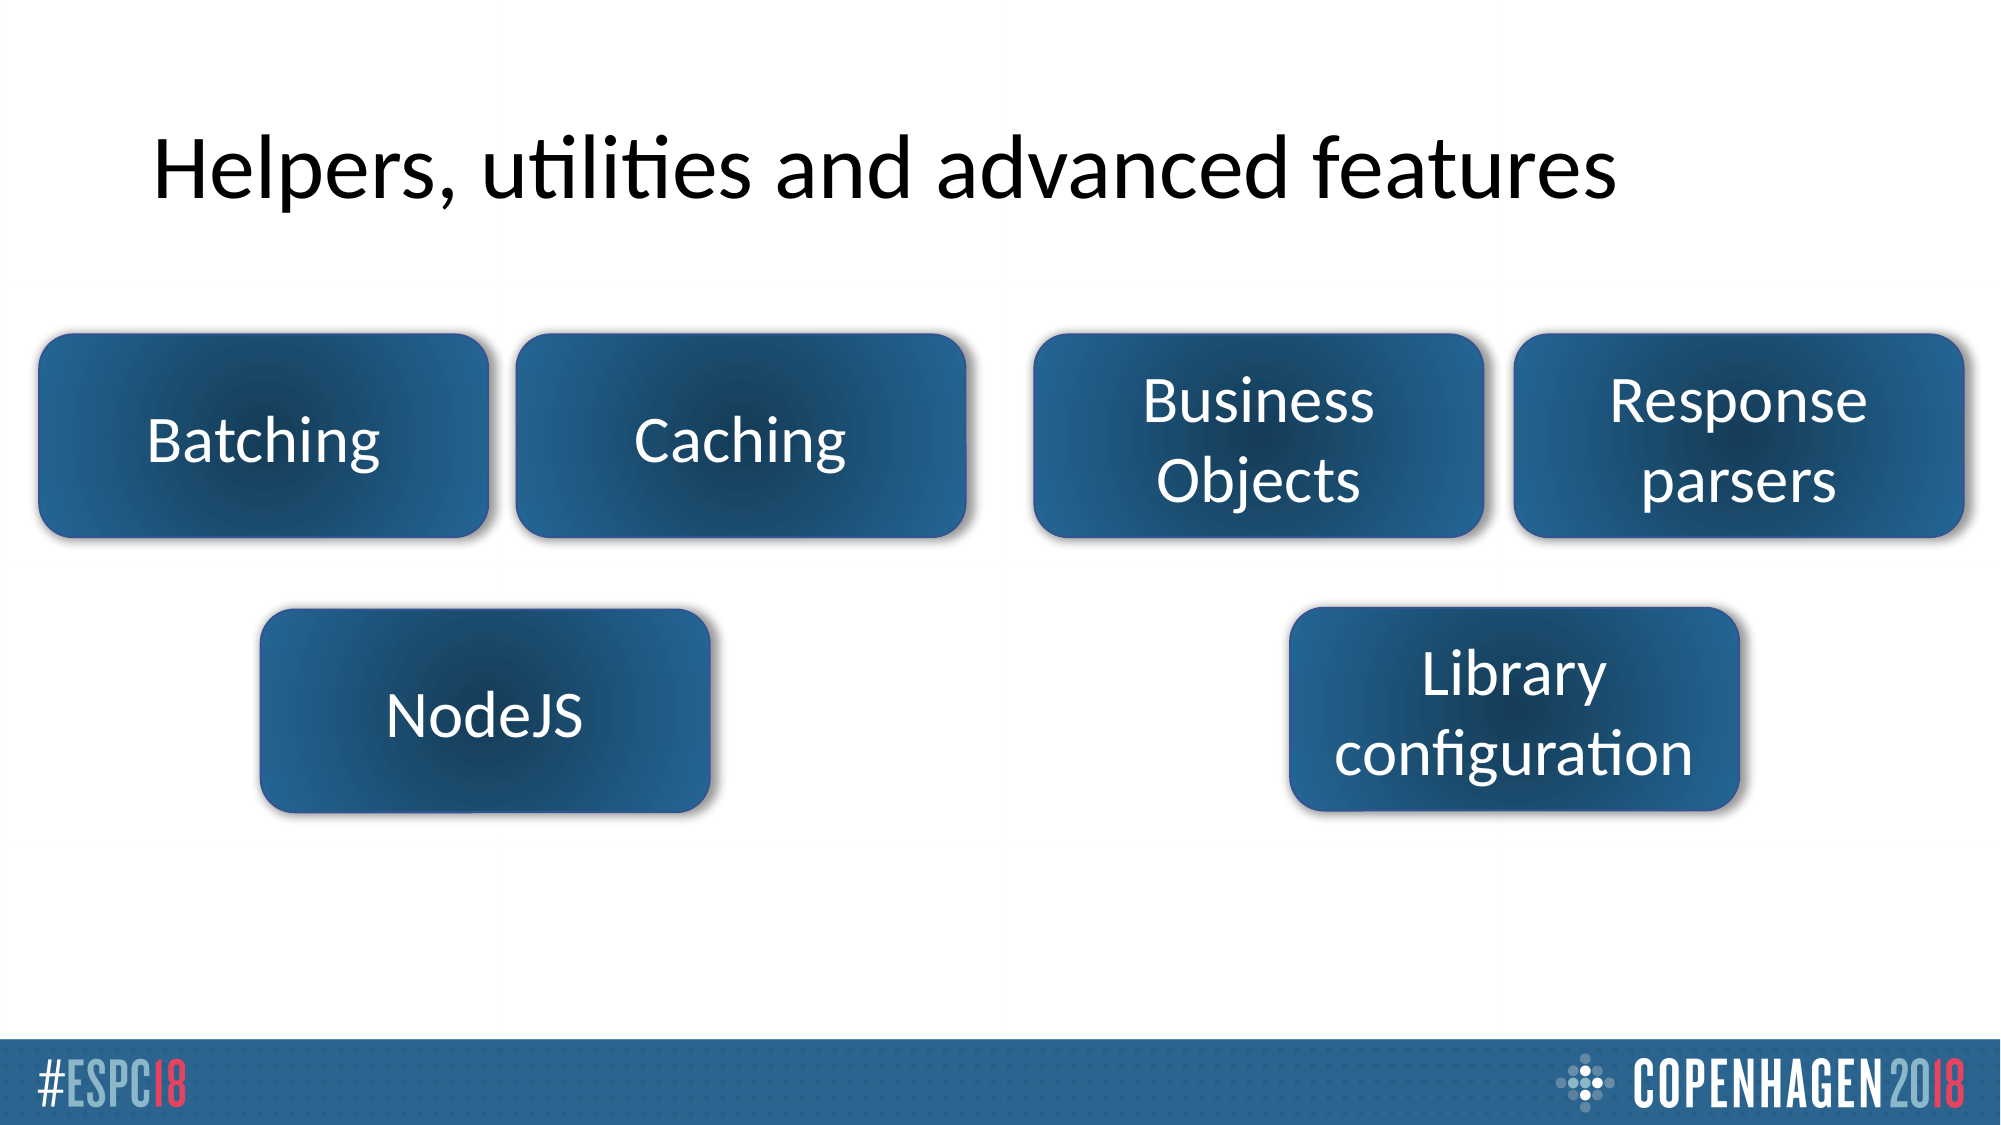

# Helpers, utilities and advanced features
Response parsers
Batching
Caching
Business Objects
Library configuration
NodeJS